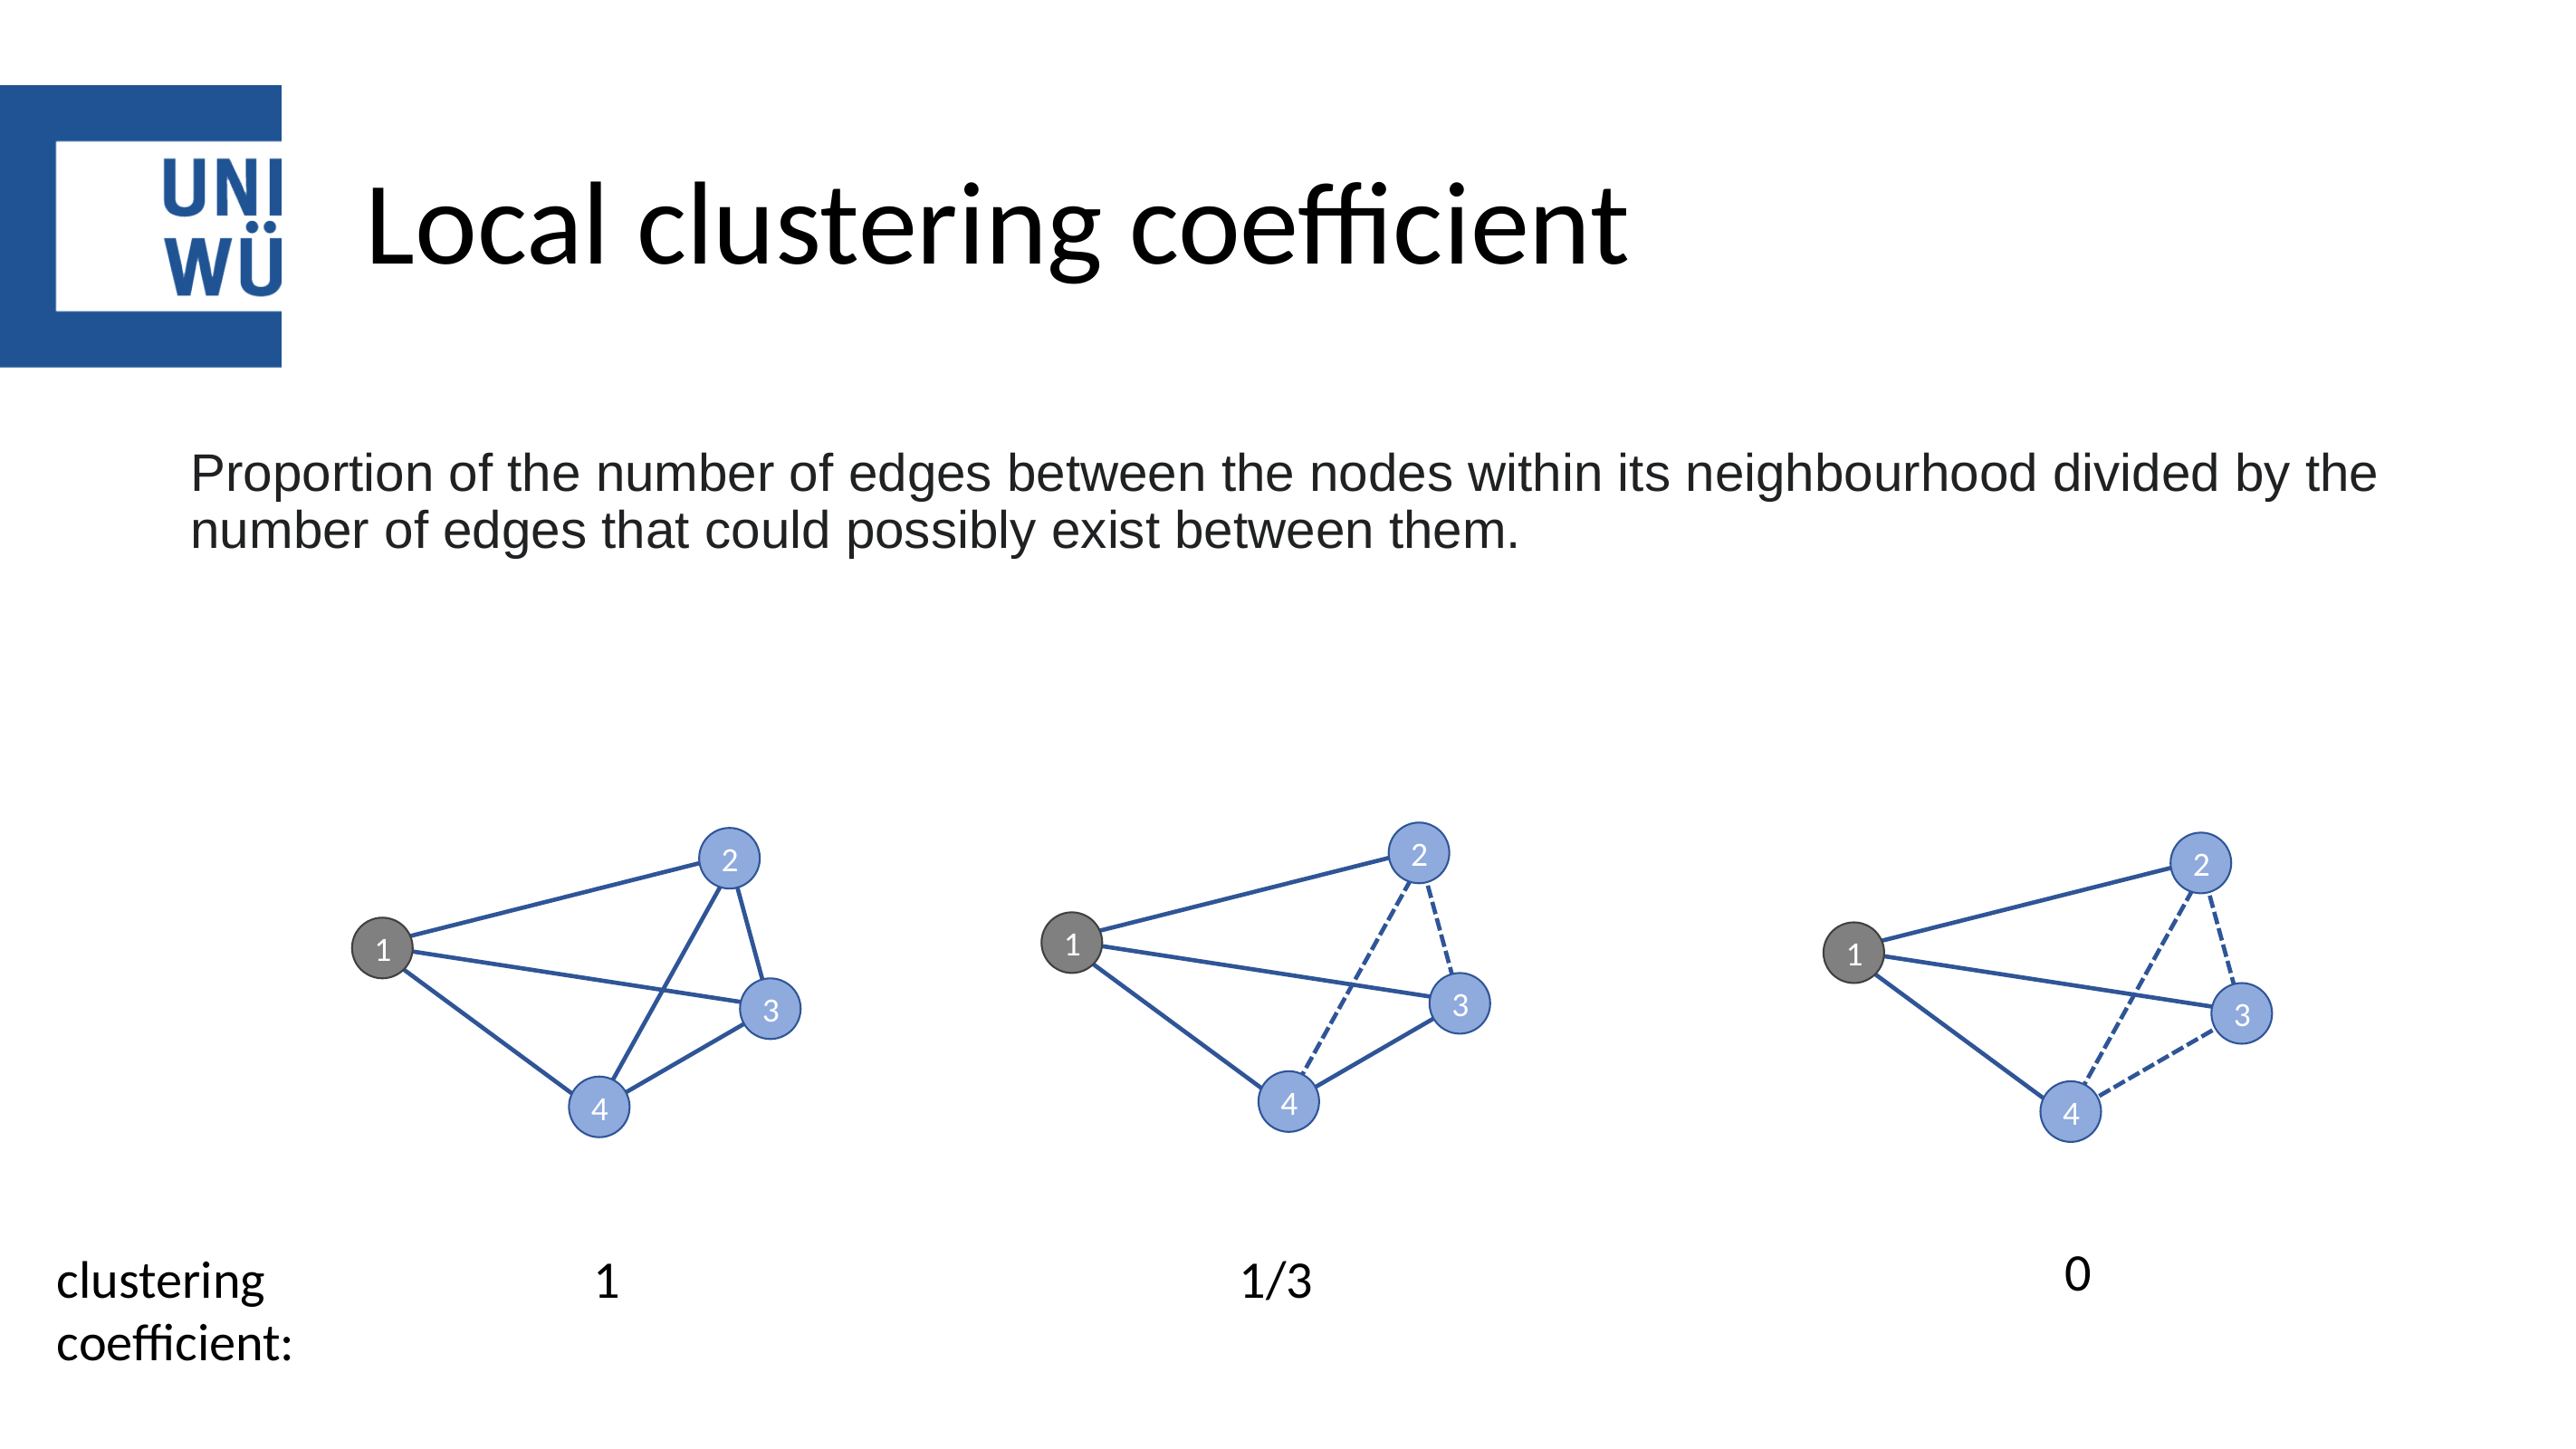

# Local clustering coefficient
Proportion of the number of edges between the nodes within its neighbourhood divided by the number of edges that could possibly exist between them.
2
1
3
4
2
1
3
4
2
1
3
4
0
clustering coefficient:
1
1/3